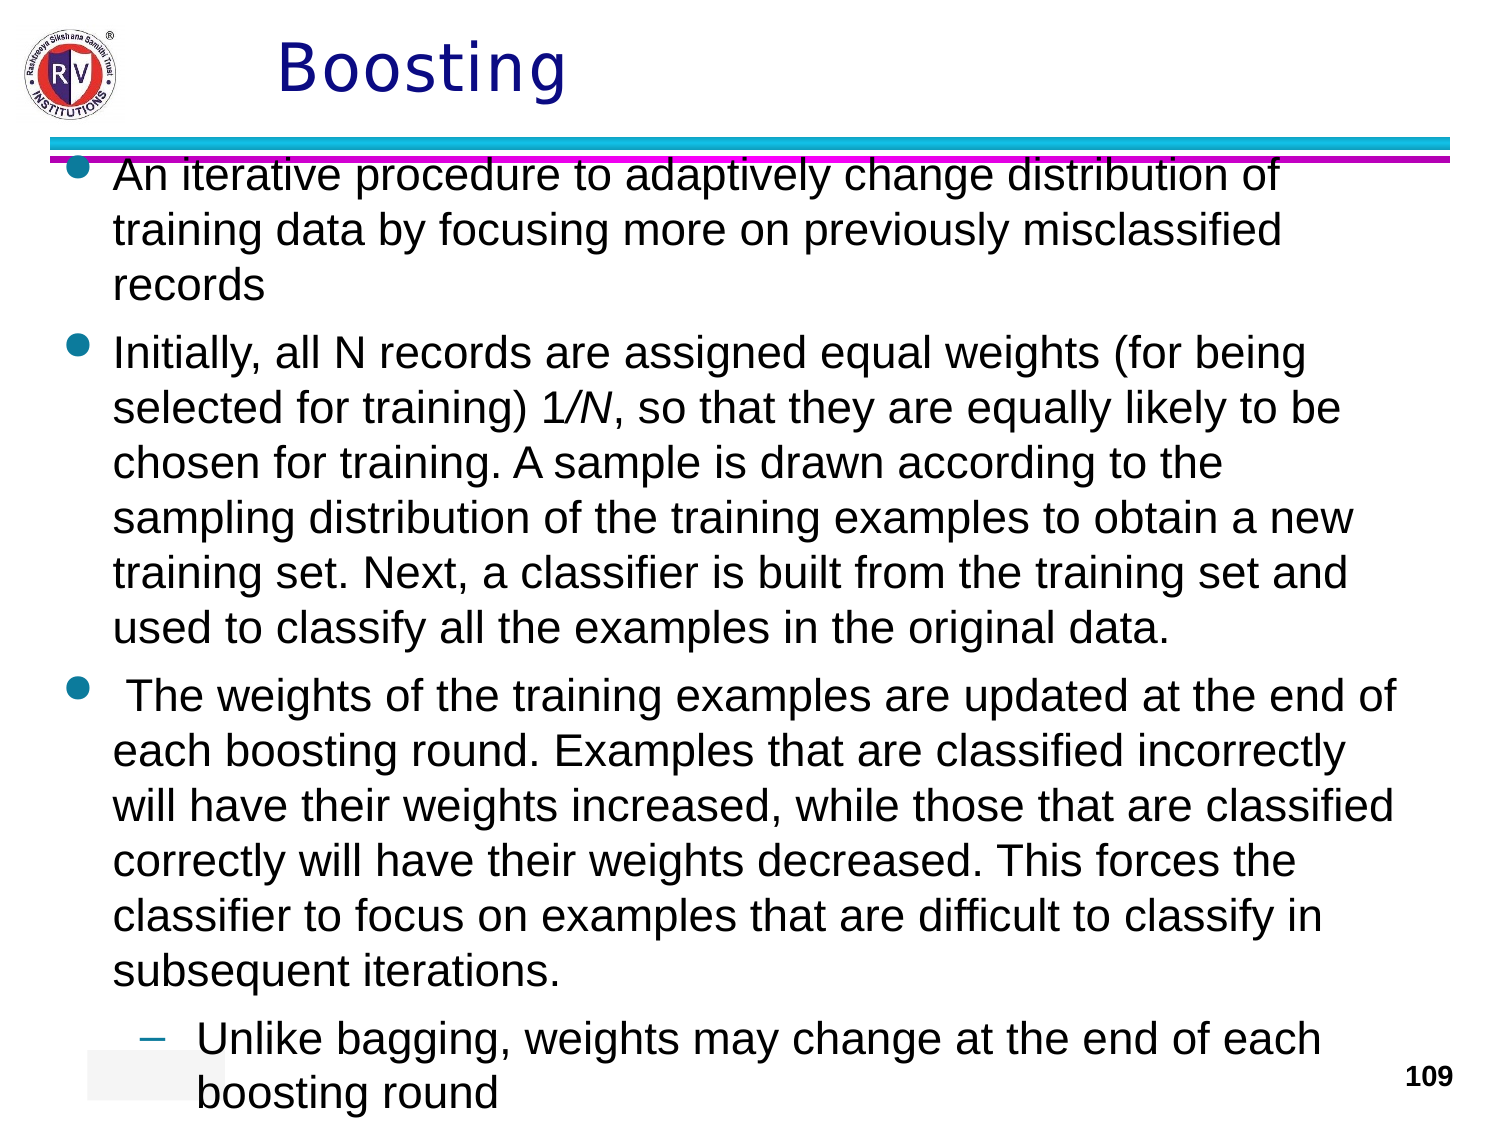

# Boosting
An iterative procedure to adaptively change distribution of training data by focusing more on previously misclassified records
Initially, all N records are assigned equal weights (for being selected for training) 1/N, so that they are equally likely to be chosen for training. A sample is drawn according to the sampling distribution of the training examples to obtain a new training set. Next, a classifier is built from the training set and used to classify all the examples in the original data.
 The weights of the training examples are updated at the end of each boosting round. Examples that are classified incorrectly will have their weights increased, while those that are classified correctly will have their weights decreased. This forces the classifier to focus on examples that are difficult to classify in subsequent iterations.
Unlike bagging, weights may change at the end of each boosting round